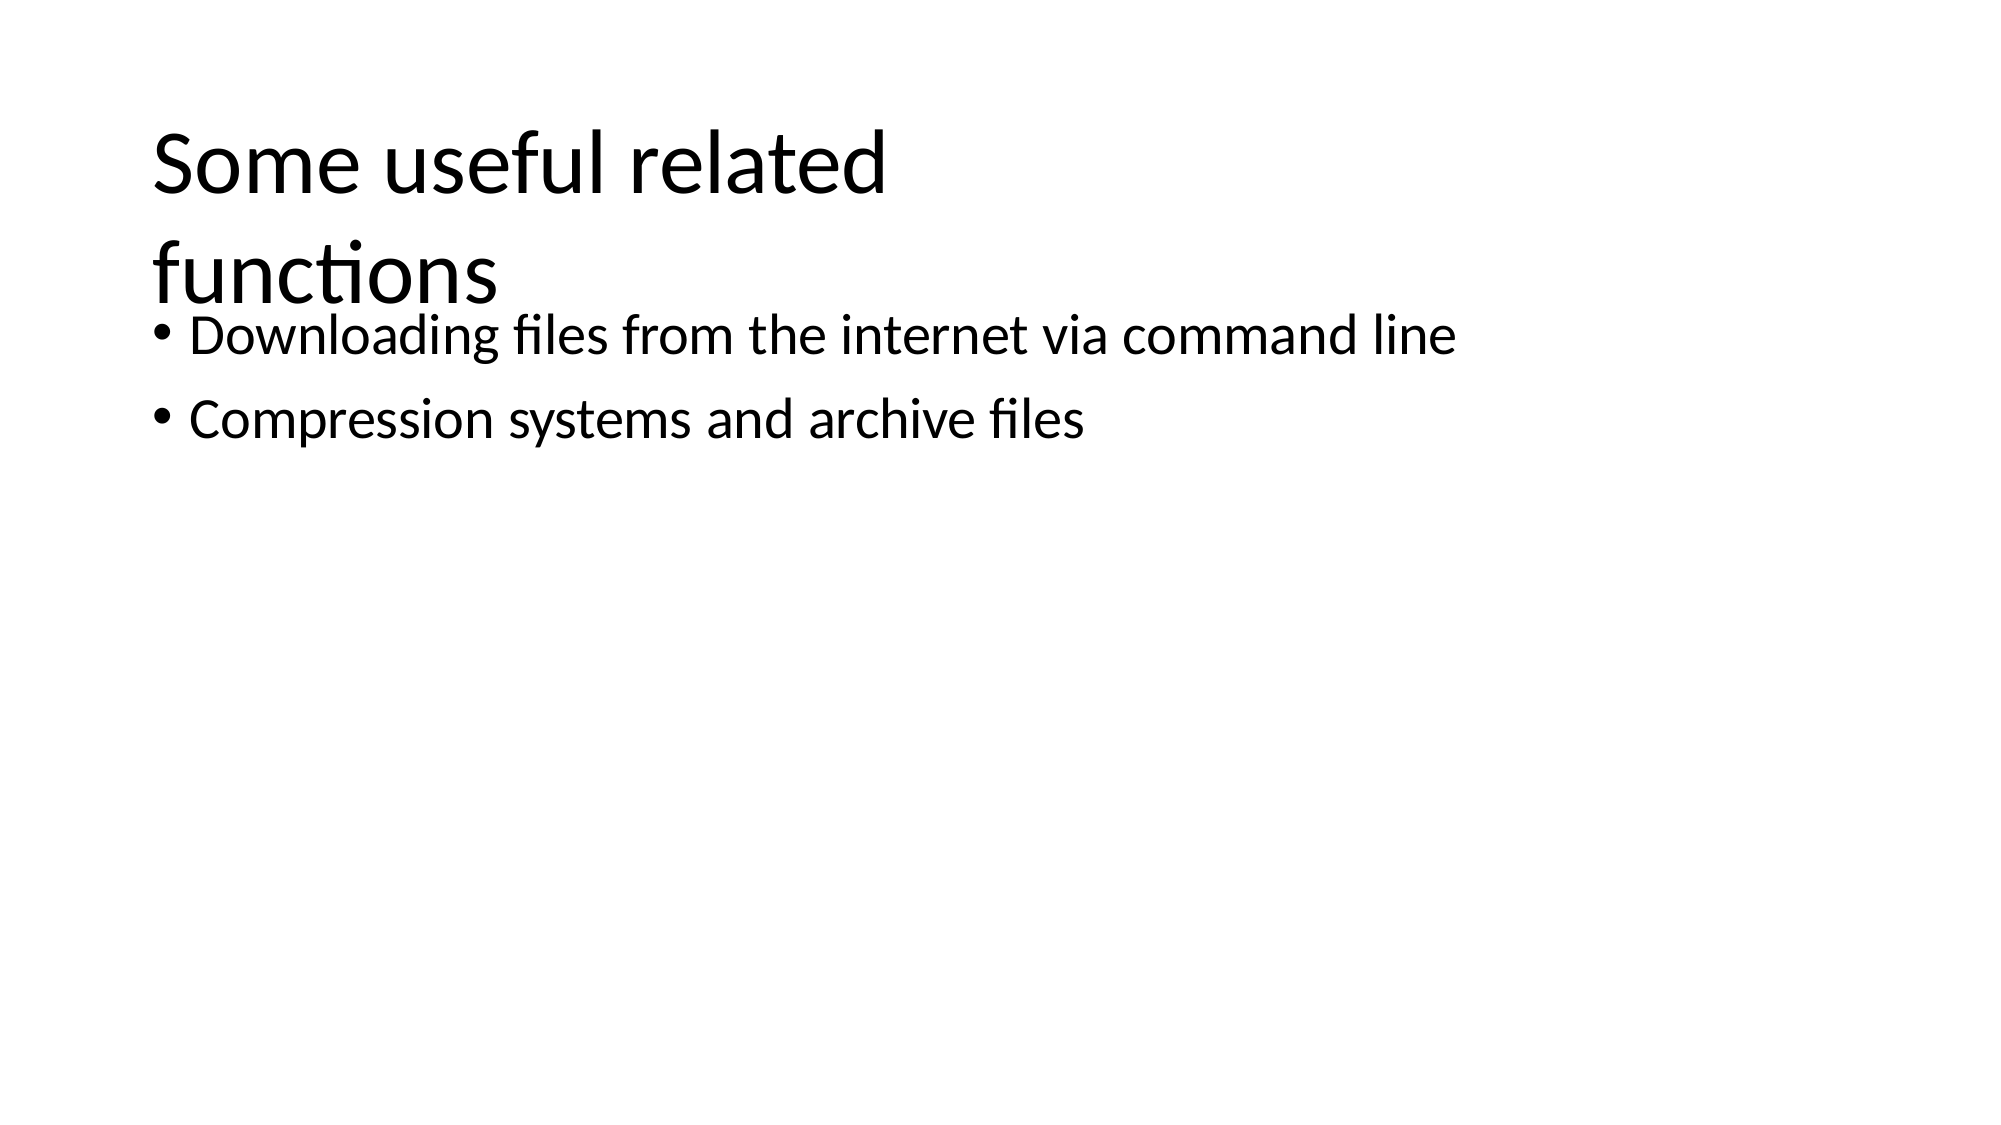

# Some useful related functions
Downloading files from the internet via command line
Compression systems and archive files